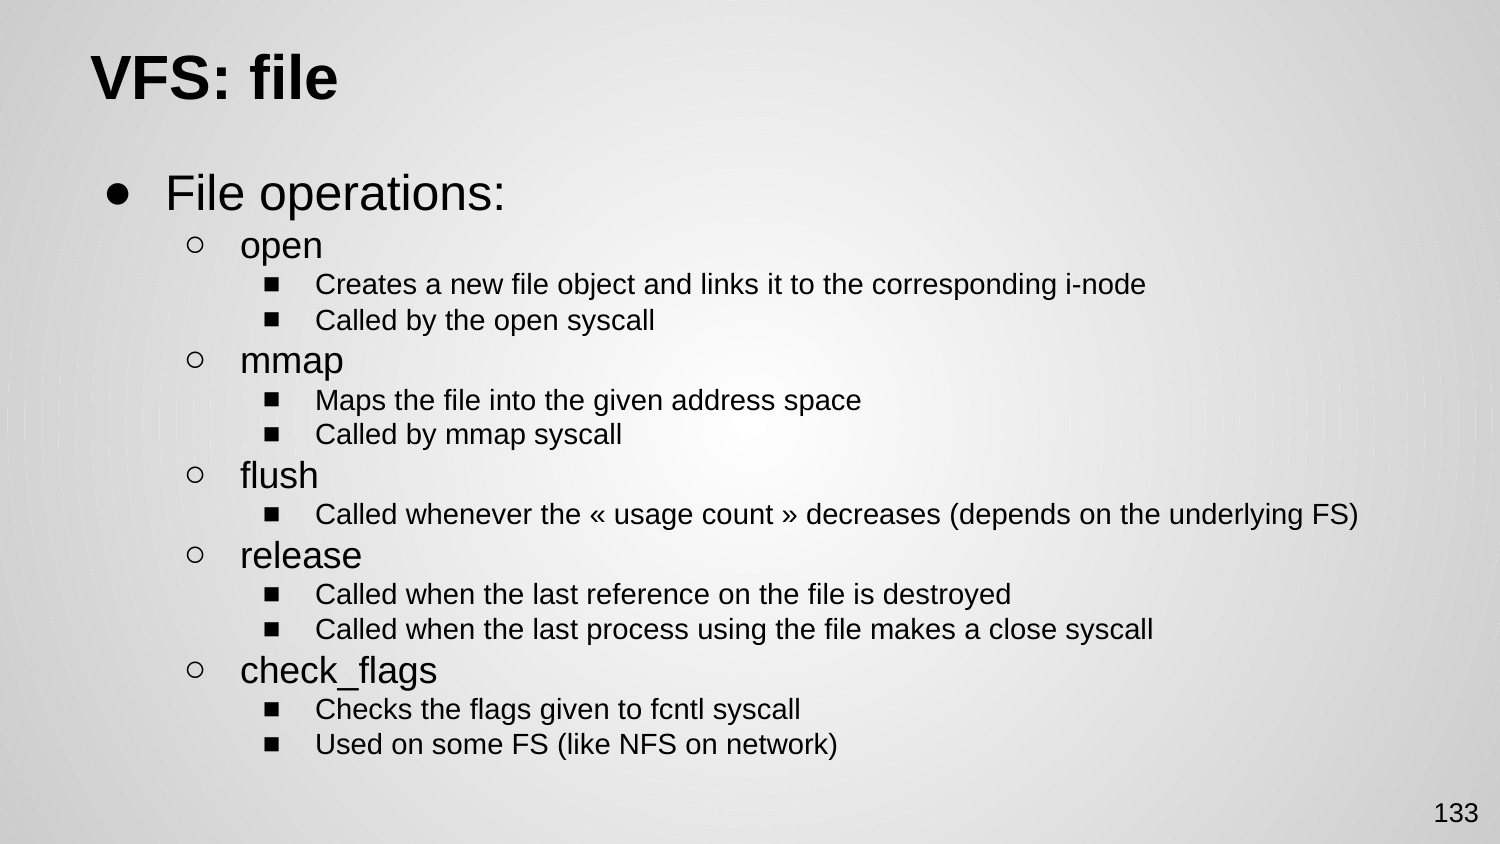

# VFS: file
File operations:
open
Creates a new file object and links it to the corresponding i-node
Called by the open syscall
mmap
Maps the file into the given address space
Called by mmap syscall
flush
Called whenever the « usage count » decreases (depends on the underlying FS)
release
Called when the last reference on the file is destroyed
Called when the last process using the file makes a close syscall
check_flags
Checks the flags given to fcntl syscall
Used on some FS (like NFS on network)
133